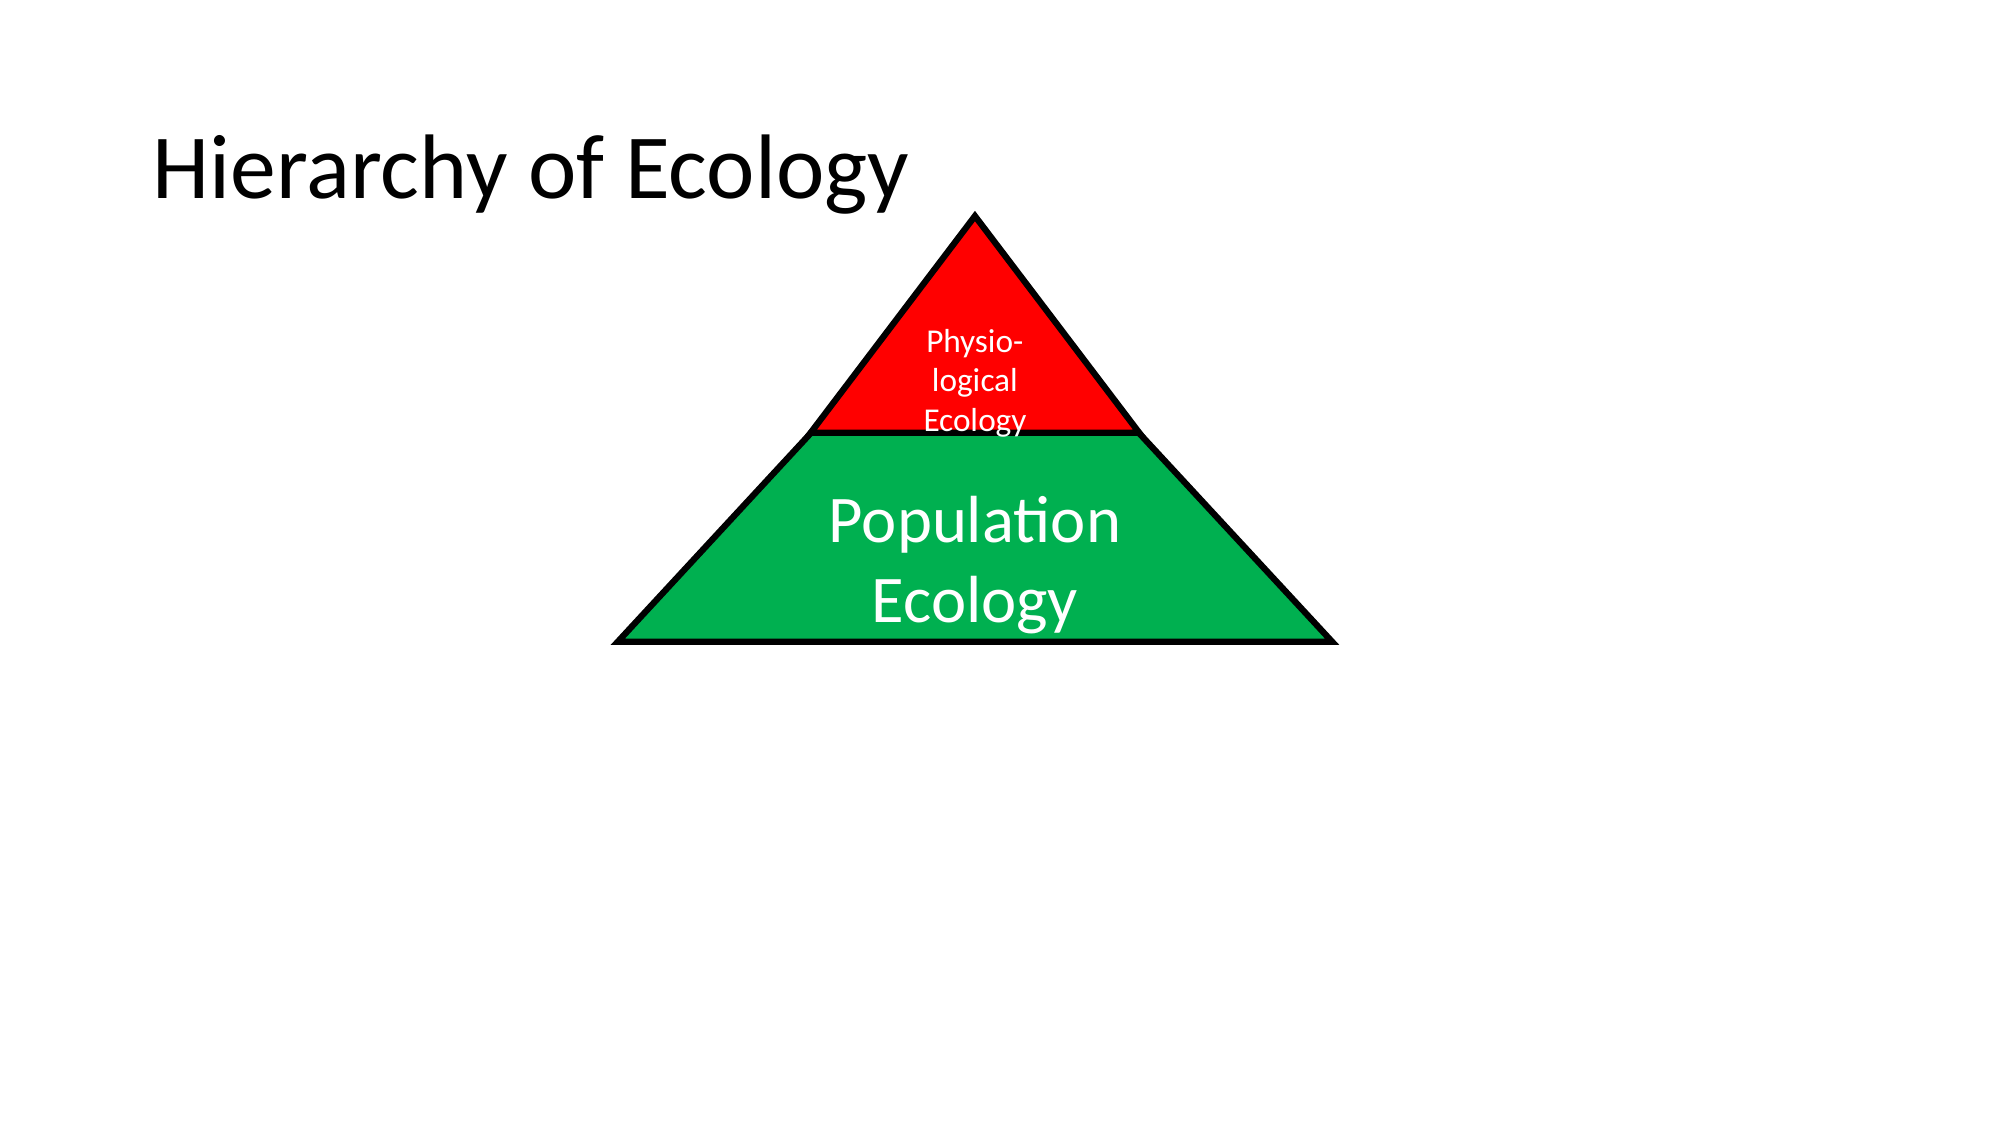

# Hierarchy of Ecology
Physio-logical Ecology
Population Ecology